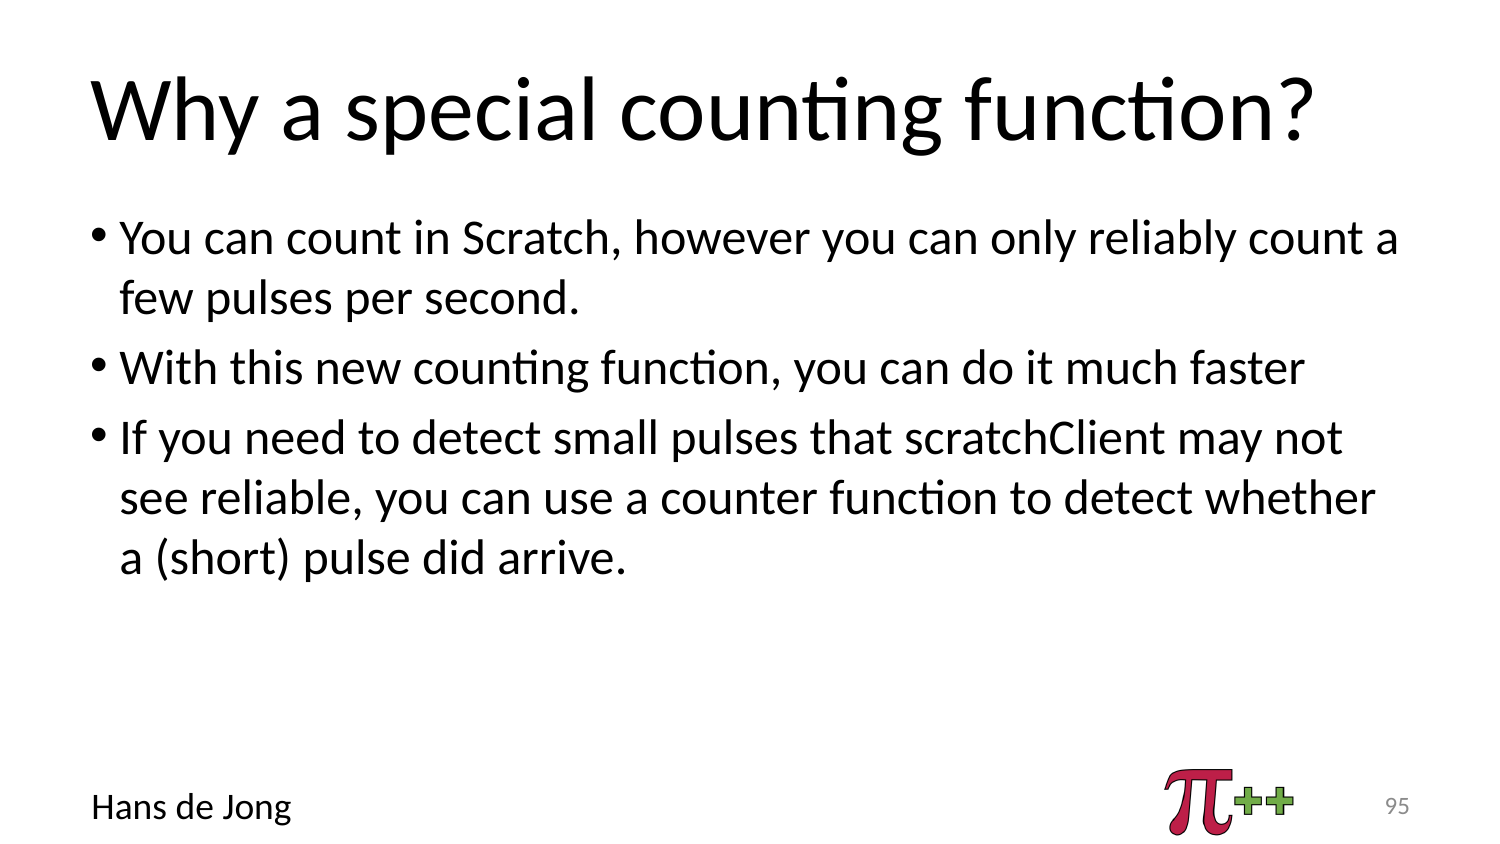

# Why a special counting function?
You can count in Scratch, however you can only reliably count a few pulses per second.
With this new counting function, you can do it much faster
If you need to detect small pulses that scratchClient may not see reliable, you can use a counter function to detect whether a (short) pulse did arrive.
95